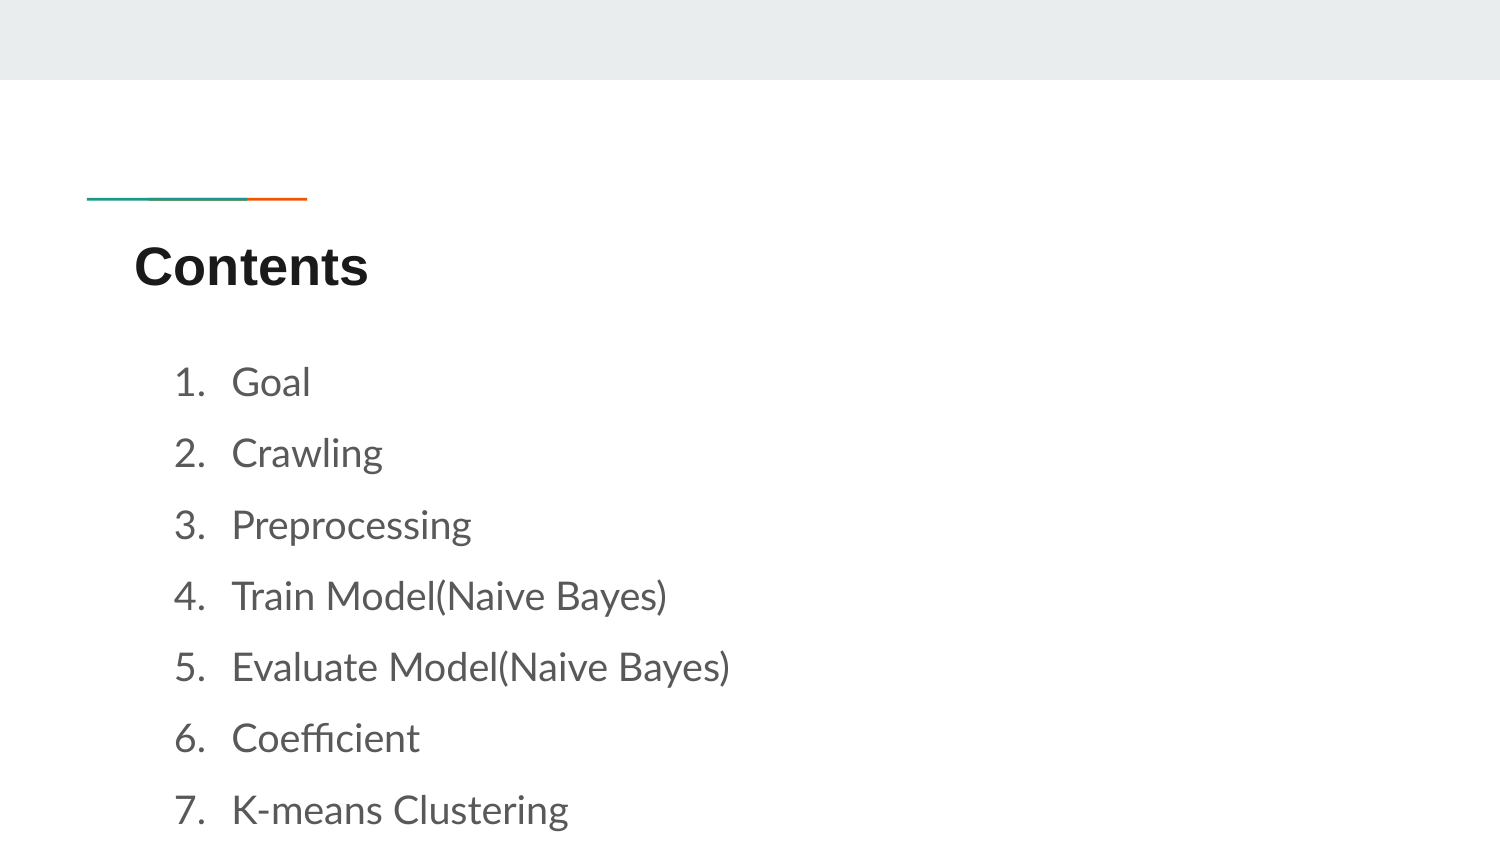

# Contents
Goal
Crawling
Preprocessing
Train Model(Naive Bayes)
Evaluate Model(Naive Bayes)
Coefficient
K-means Clustering